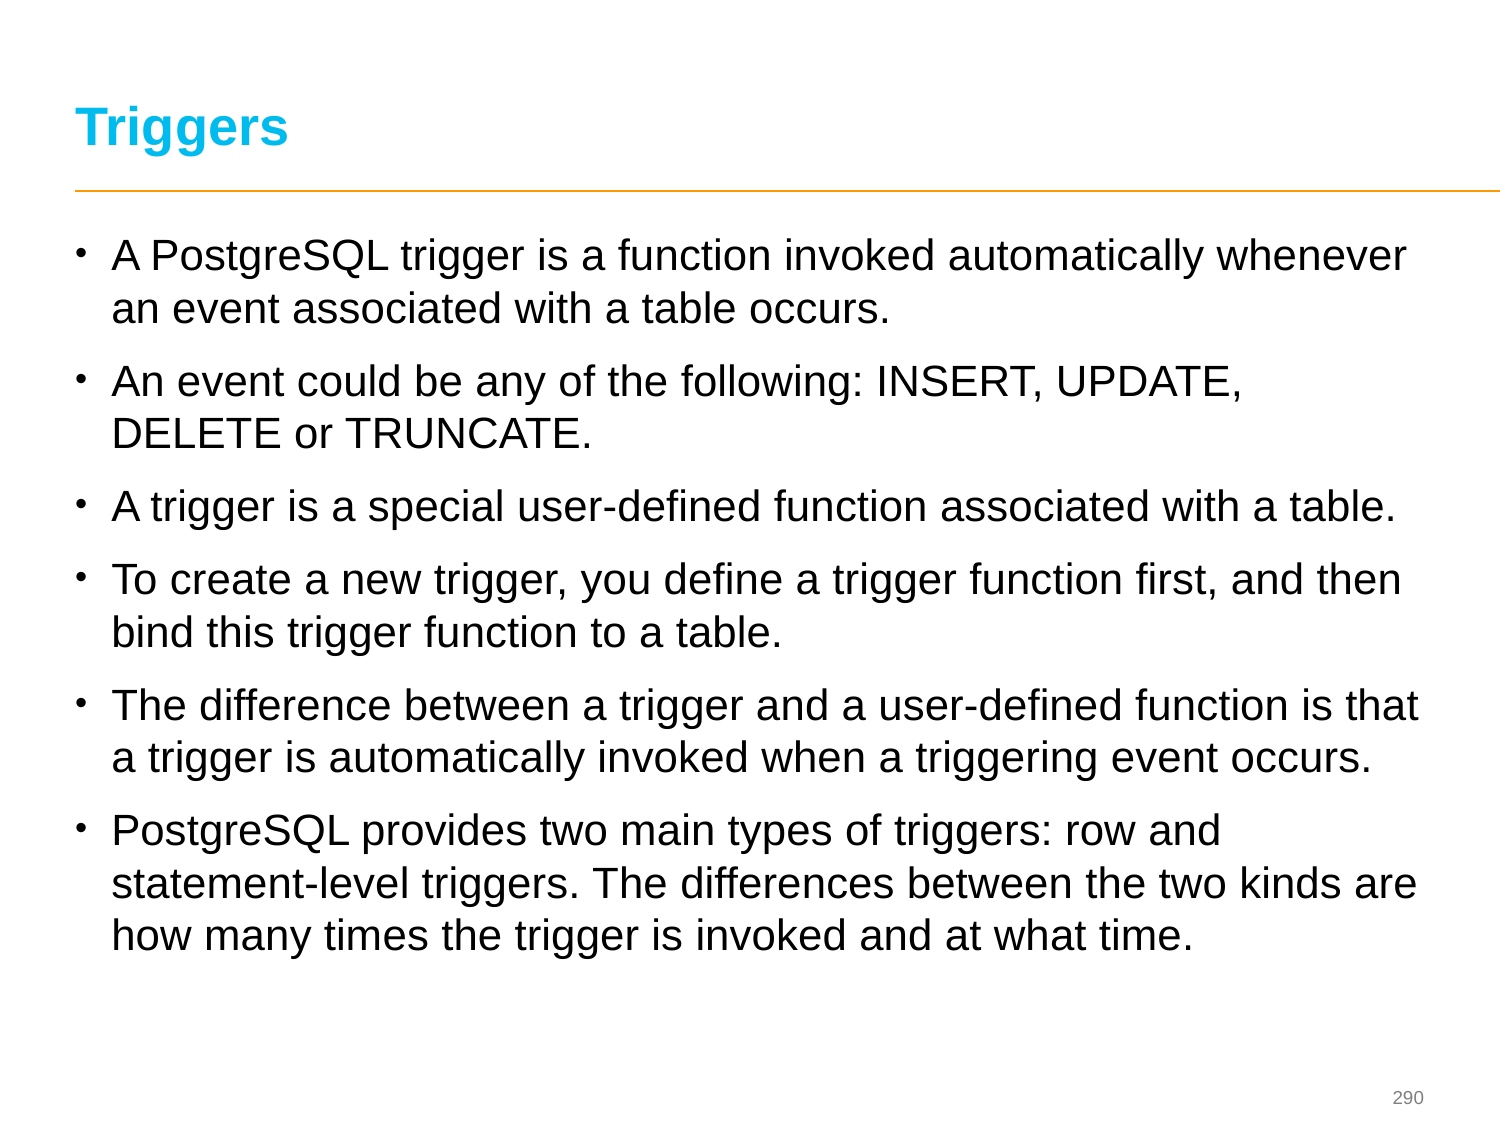

# Triggers
A PostgreSQL trigger is a function invoked automatically whenever an event associated with a table occurs.
An event could be any of the following: INSERT, UPDATE, DELETE or TRUNCATE.
A trigger is a special user-defined function associated with a table.
To create a new trigger, you define a trigger function first, and then bind this trigger function to a table.
The difference between a trigger and a user-defined function is that a trigger is automatically invoked when a triggering event occurs.
PostgreSQL provides two main types of triggers: row and statement-level triggers. The differences between the two kinds are how many times the trigger is invoked and at what time.